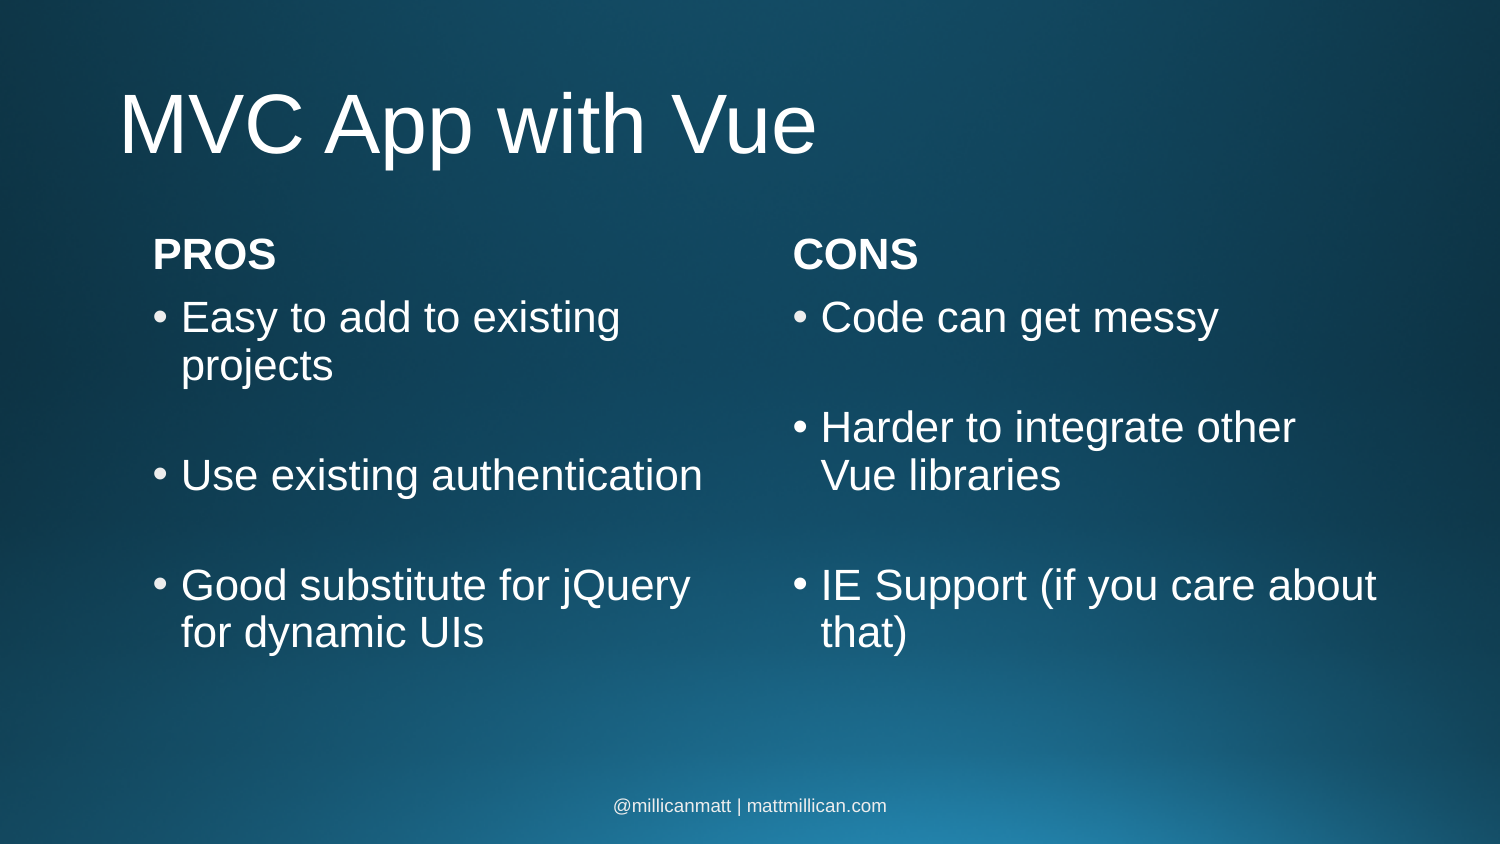

# MVC App with Vue
PROS
Easy to add to existing projects
Use existing authentication
Good substitute for jQuery for dynamic UIs
CONS
Code can get messy
Harder to integrate other Vue libraries
IE Support (if you care about that)

@millicanmatt | mattmillican.com